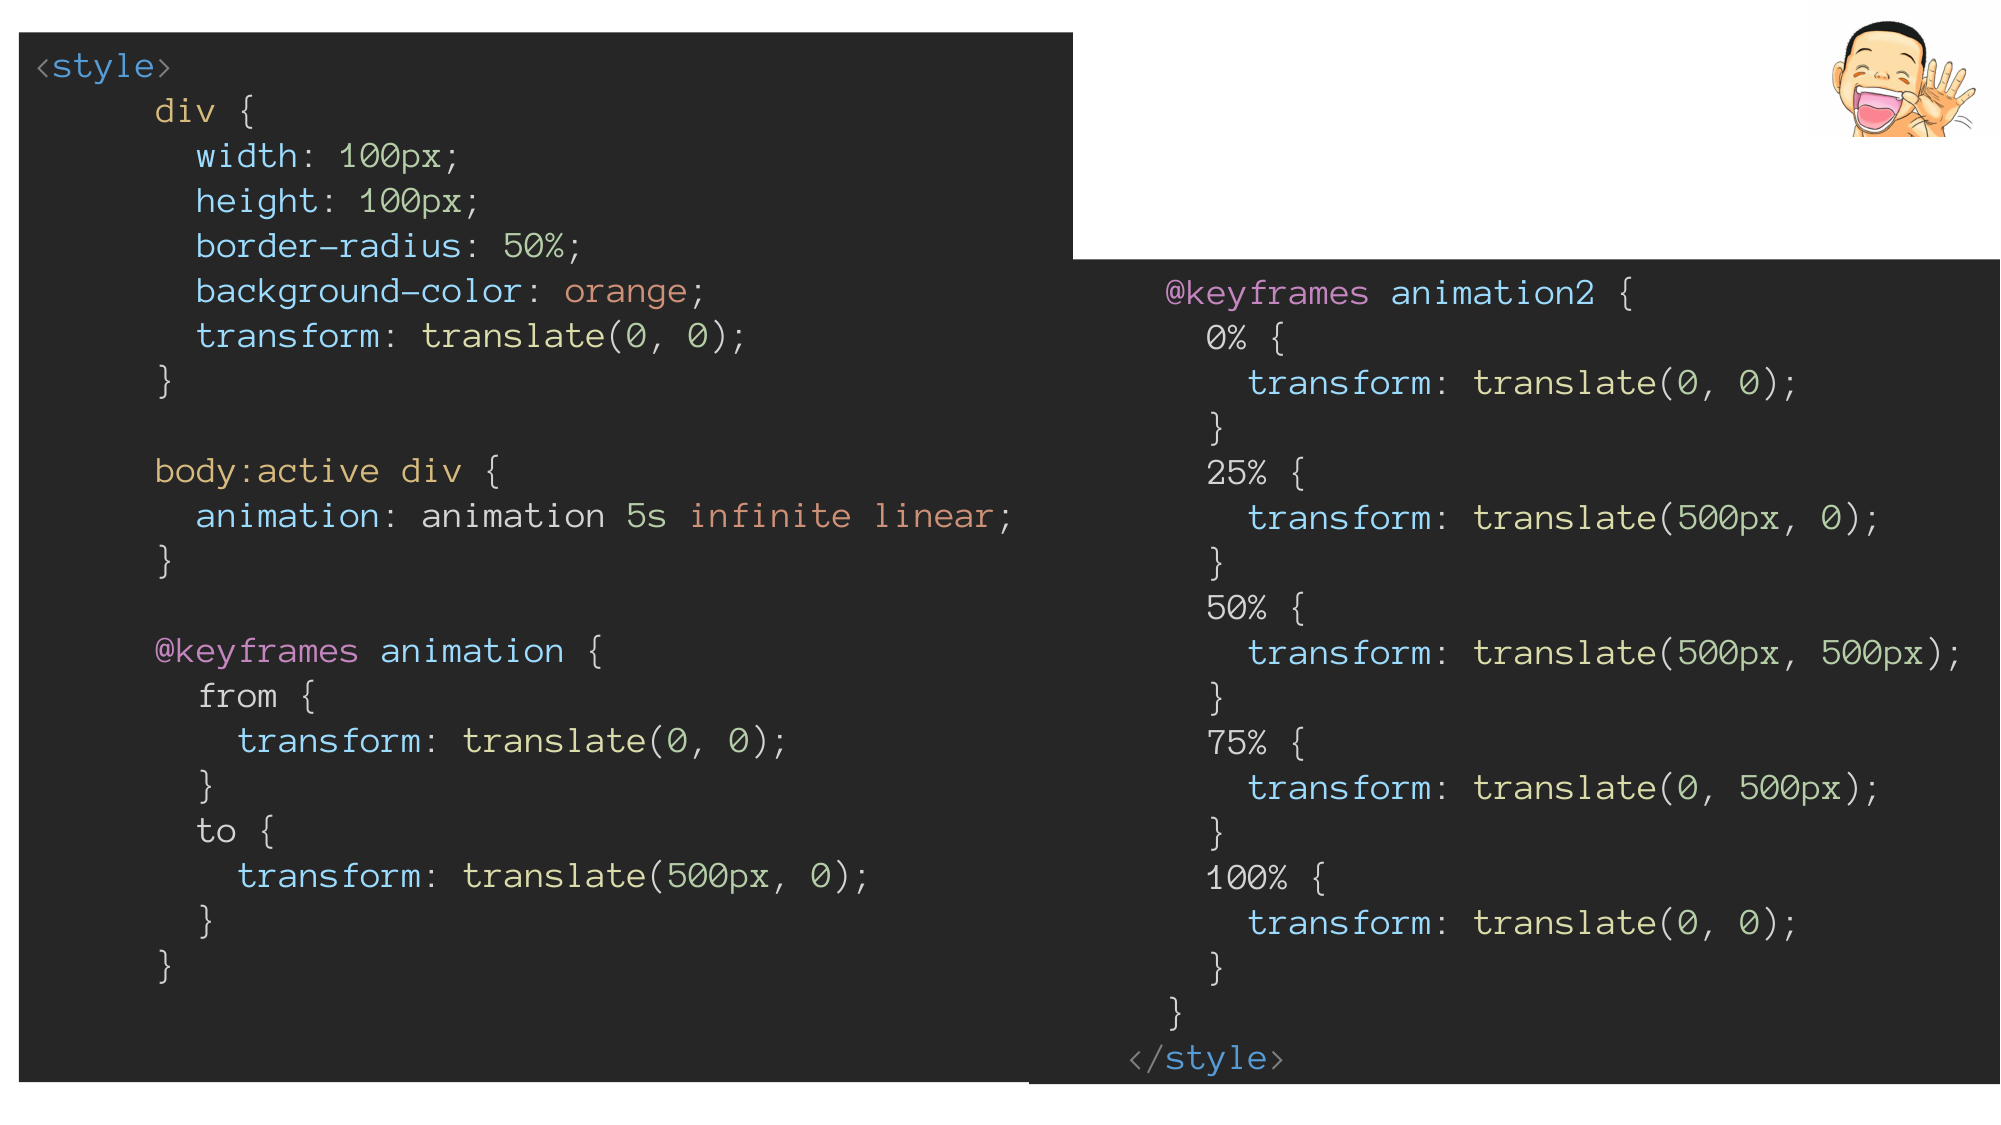

<style>
      div {
        width: 100px;
        height: 100px;
        border-radius: 50%;
        background-color: orange;
        transform: translate(0, 0);
      }
      body:active div {
        animation: animation 5s infinite linear;
      }
      @keyframes animation {
        from {
          transform: translate(0, 0);
        }
        to {
          transform: translate(500px, 0);
        }
      }

      @keyframes animation2 {
        0% {
          transform: translate(0, 0);
        }
        25% {
          transform: translate(500px, 0);
        }
        50% {
          transform: translate(500px, 500px);
        }
        75% {
          transform: translate(0, 500px);
        }
        100% {
          transform: translate(0, 0);
        }
      }
    </style>